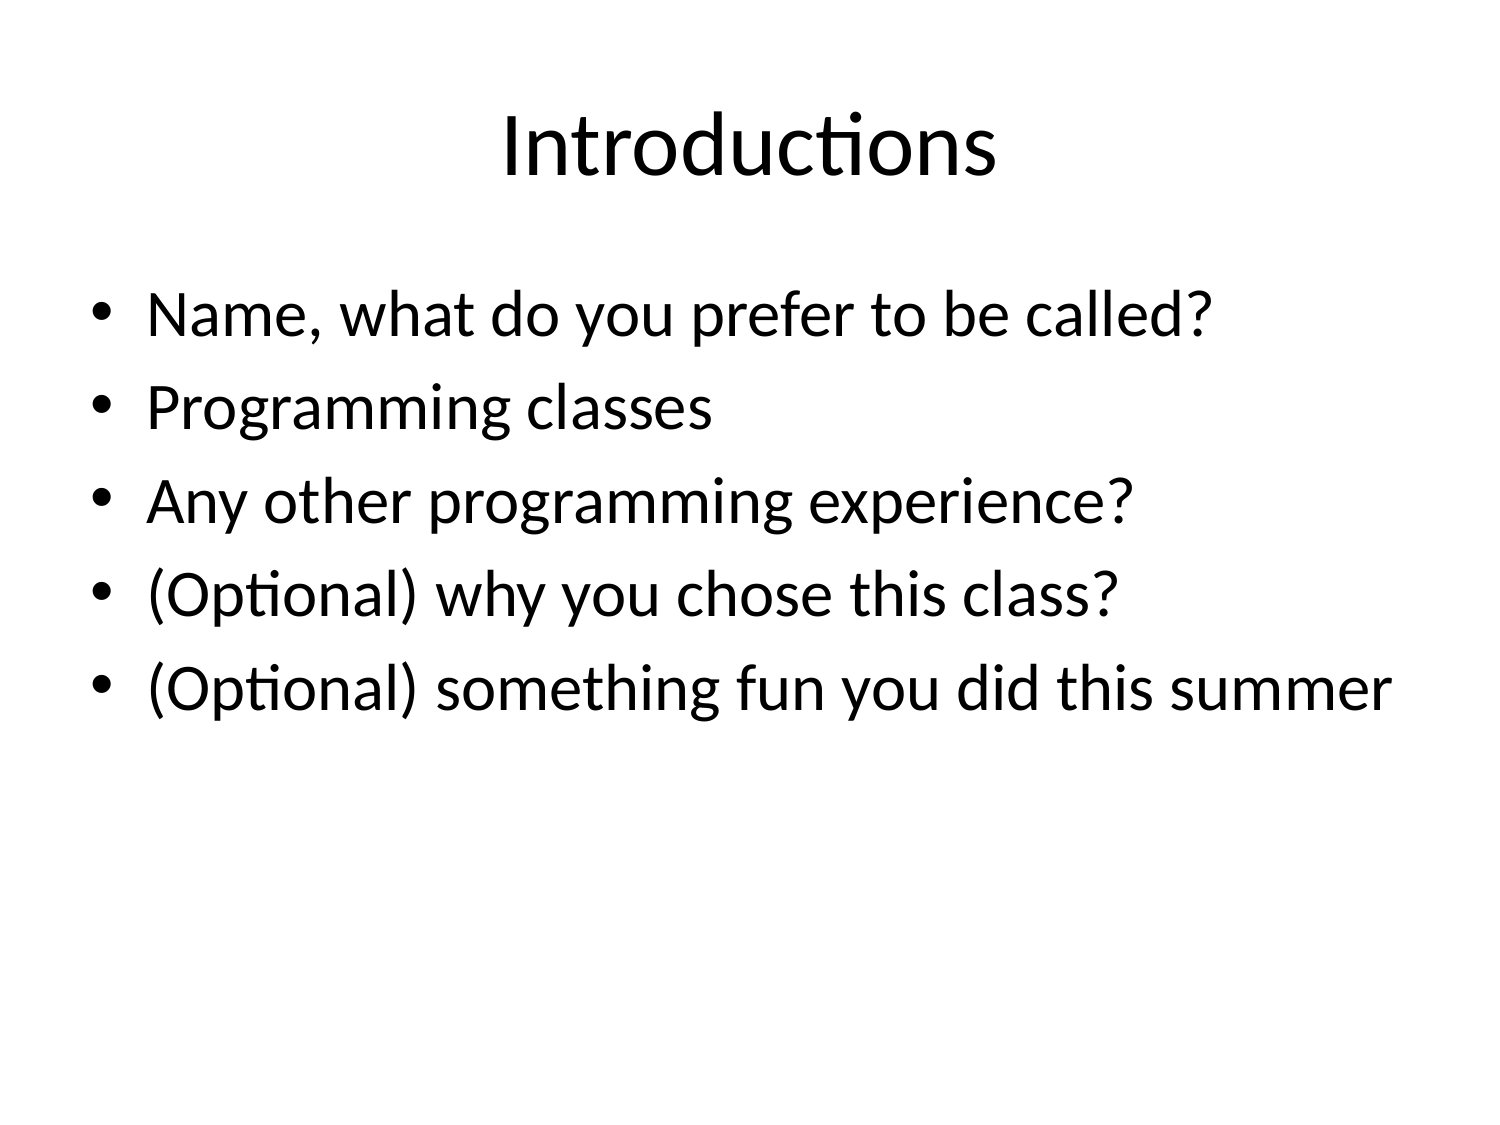

# Introductions
Name, what do you prefer to be called?
Programming classes
Any other programming experience?
(Optional) why you chose this class?
(Optional) something fun you did this summer